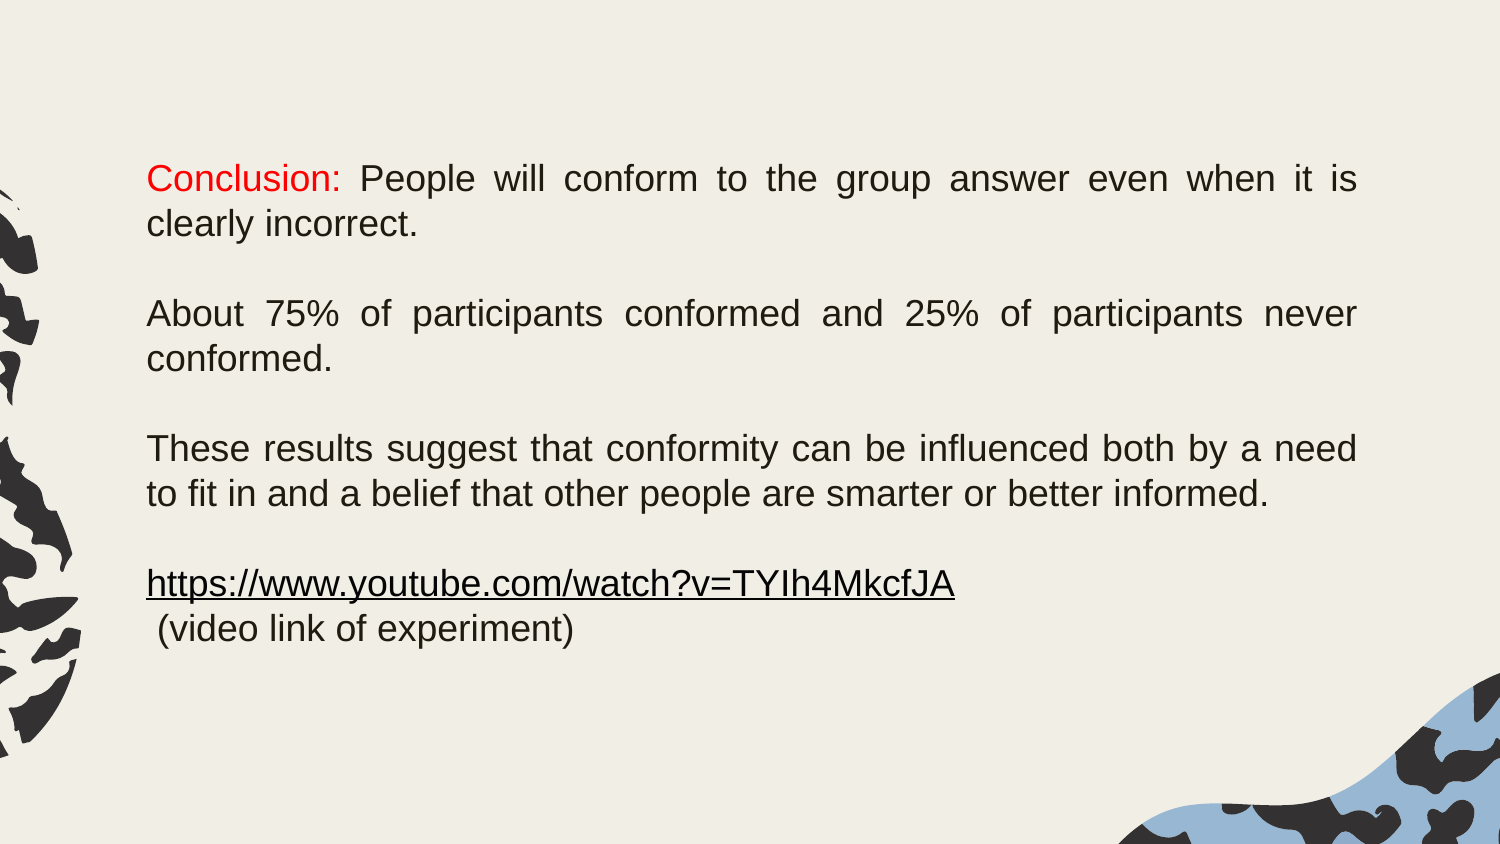

Conclusion: People will conform to the group answer even when it is clearly incorrect.

About 75% of participants conformed and 25% of participants never conformed.

These results suggest that conformity can be influenced both by a need to fit in and a belief that other people are smarter or better informed.

https://www.youtube.com/watch?v=TYIh4MkcfJA
 (video link of experiment)